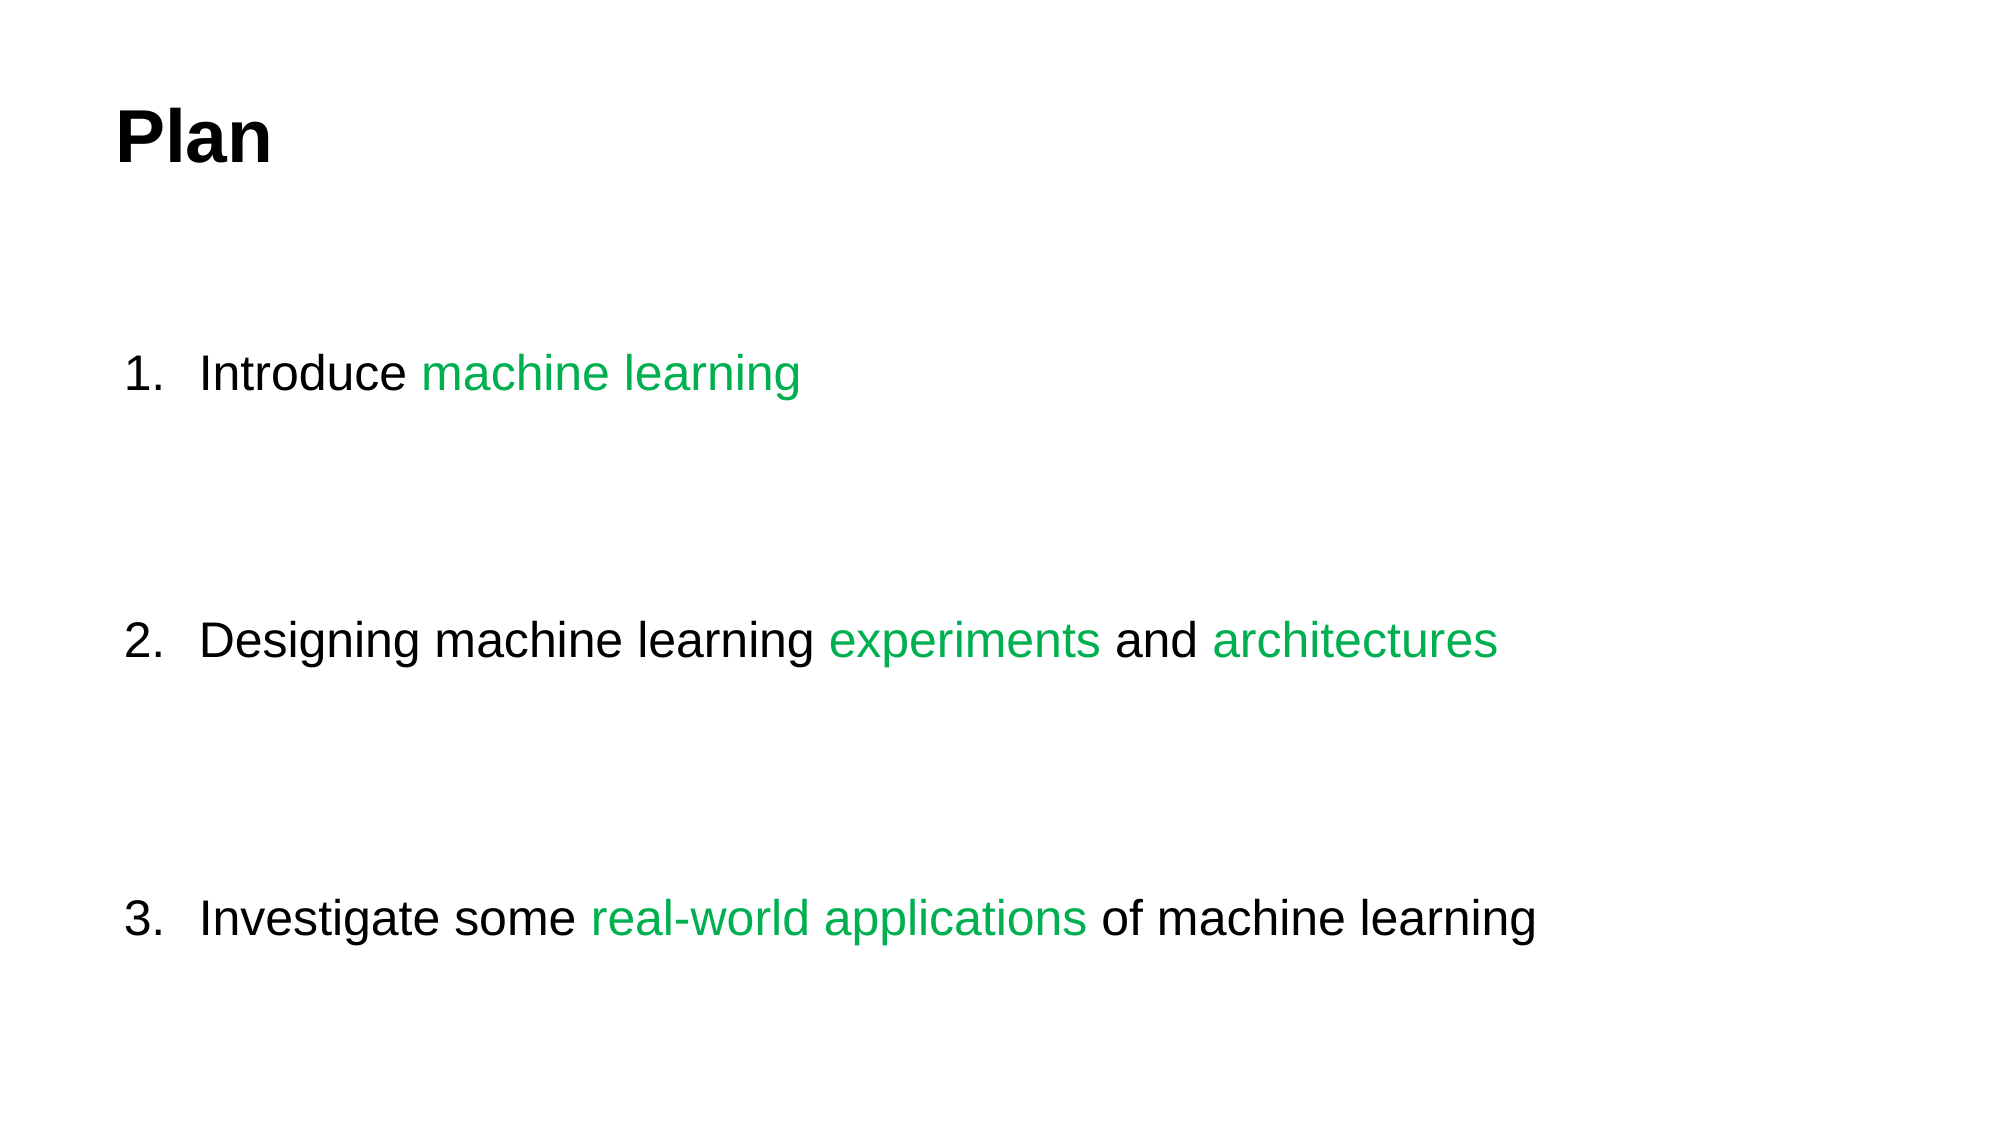

# Plan
Introduce machine learning

Designing machine learning experiments and architectures

Investigate some real-world applications of machine learning